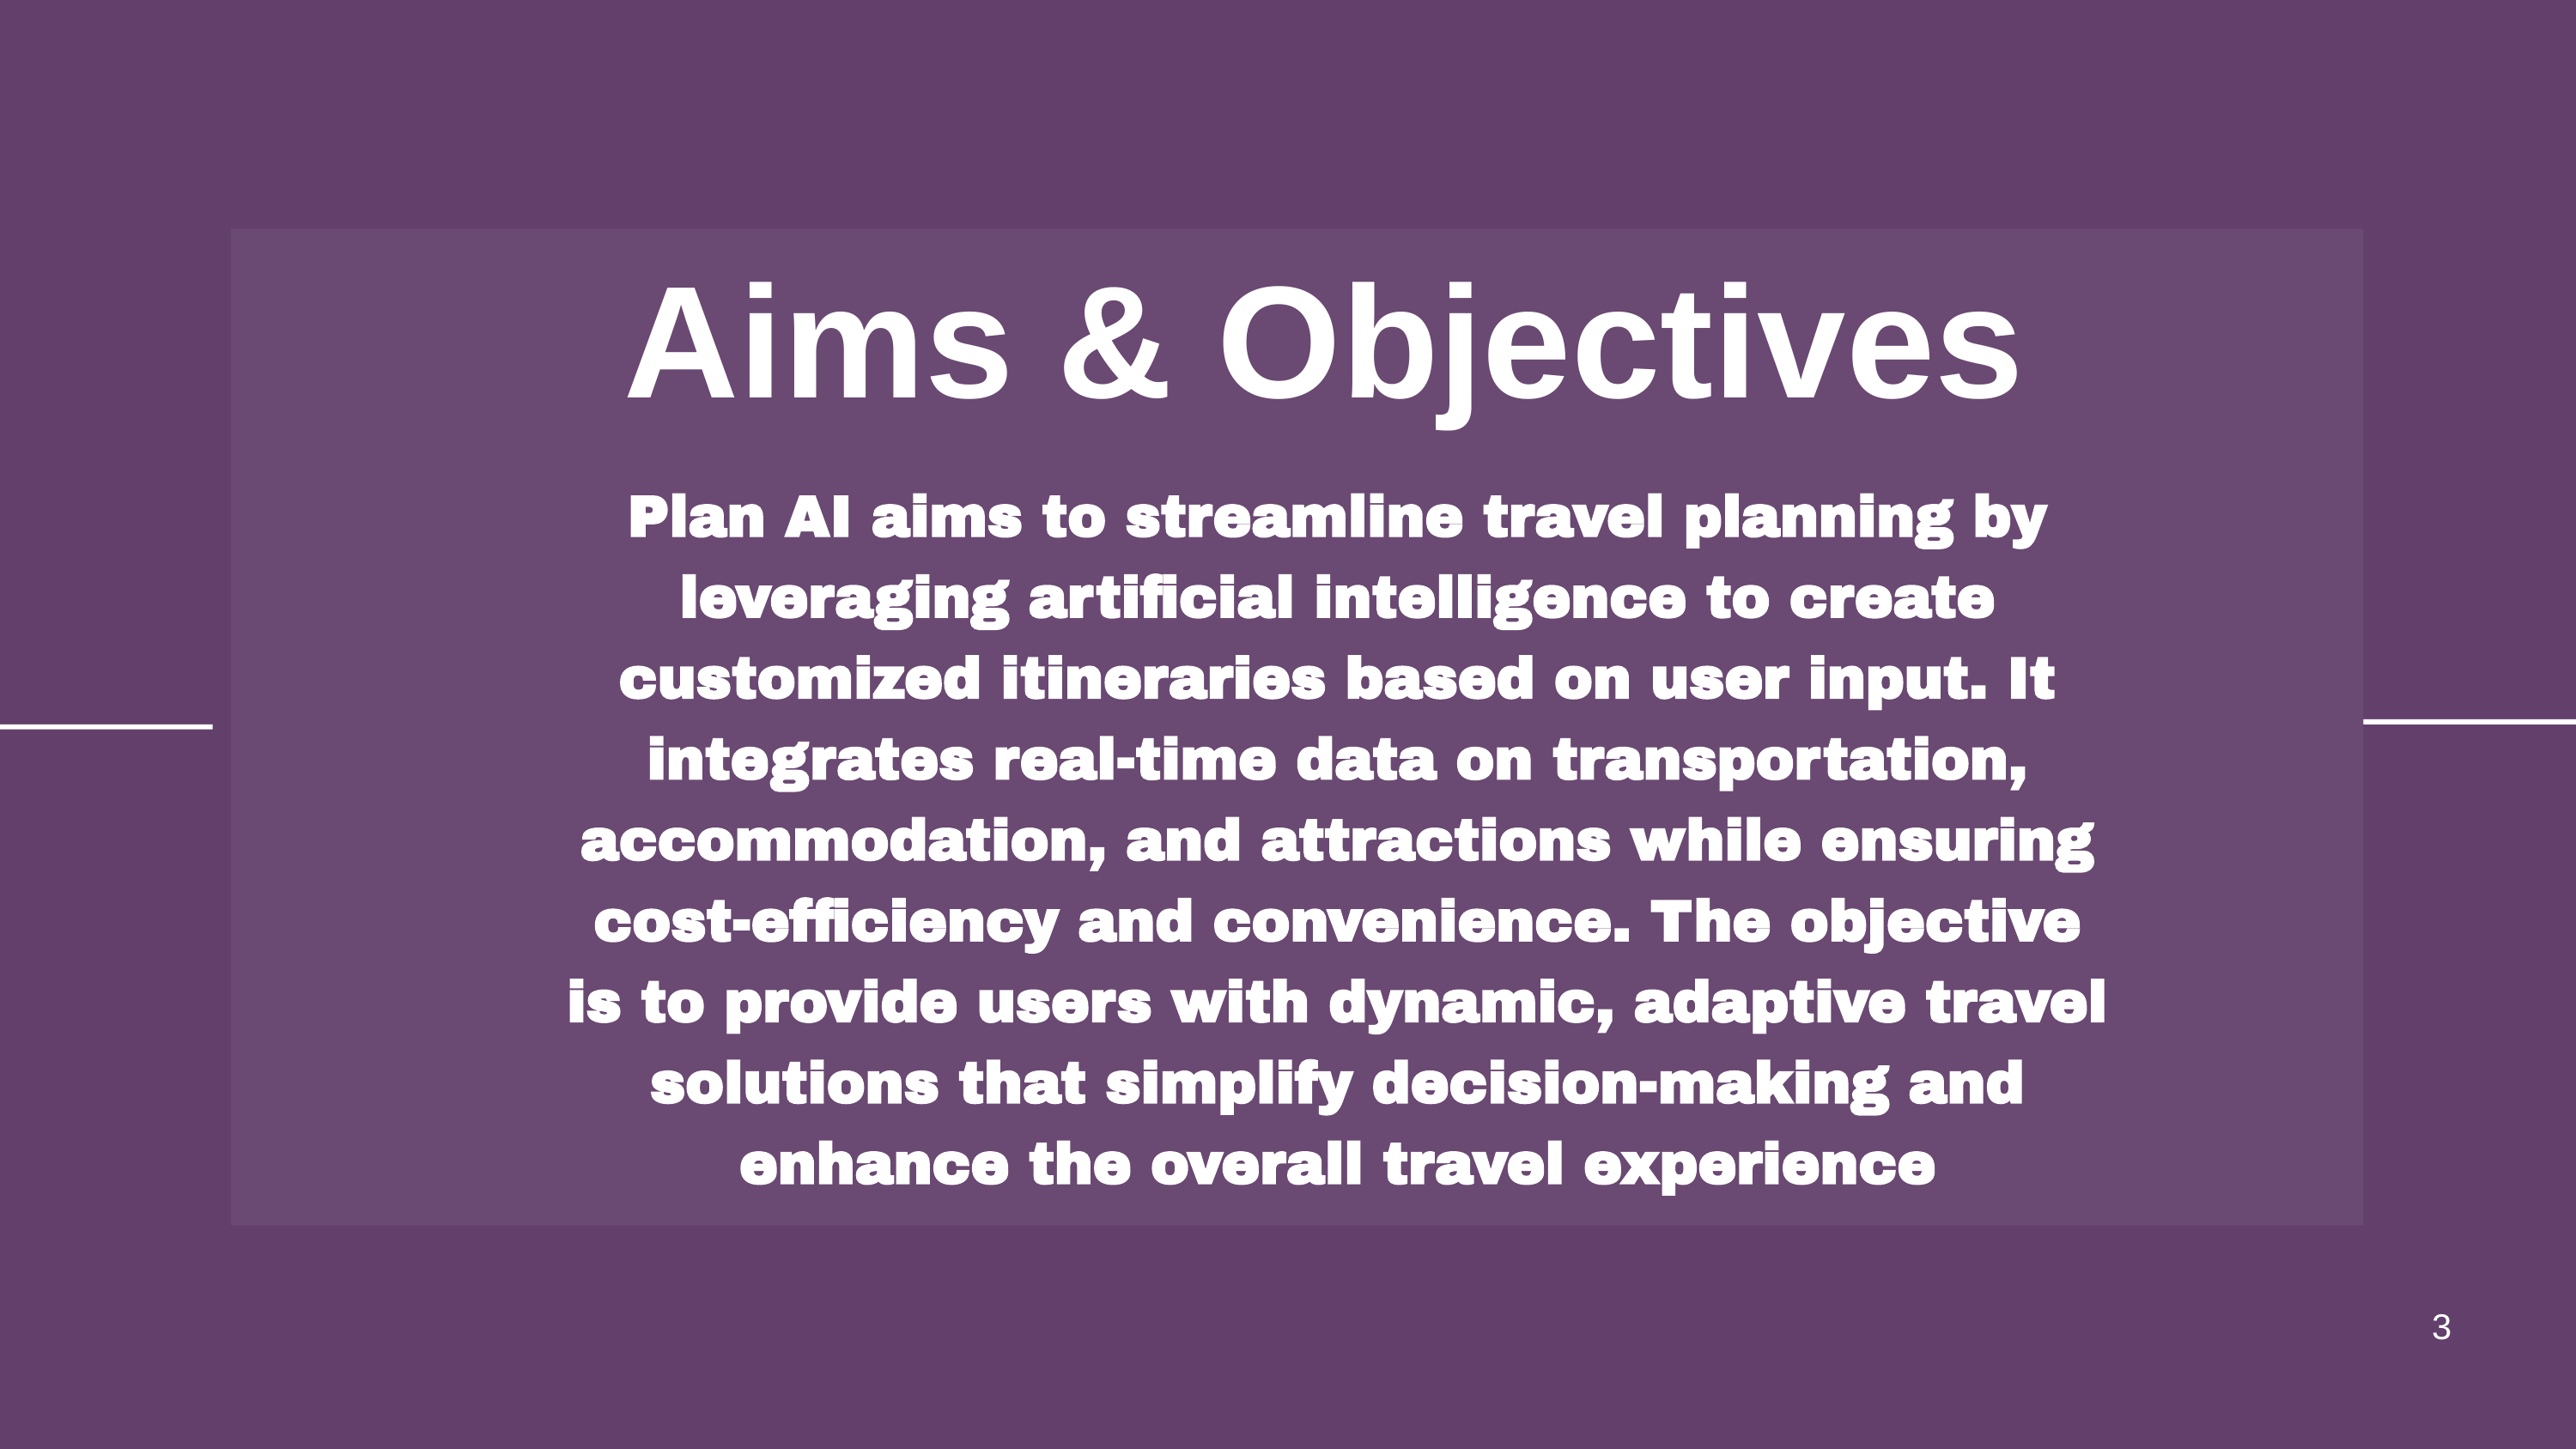

Aims & Objectives
Plan AI aims to streamline travel planning by leveraging artificial intelligence to create customized itineraries based on user input. It integrates real-time data on transportation, accommodation, and attractions while ensuring cost-efficiency and convenience. The objective is to provide users with dynamic, adaptive travel solutions that simplify decision-making and enhance the overall travel experience

3